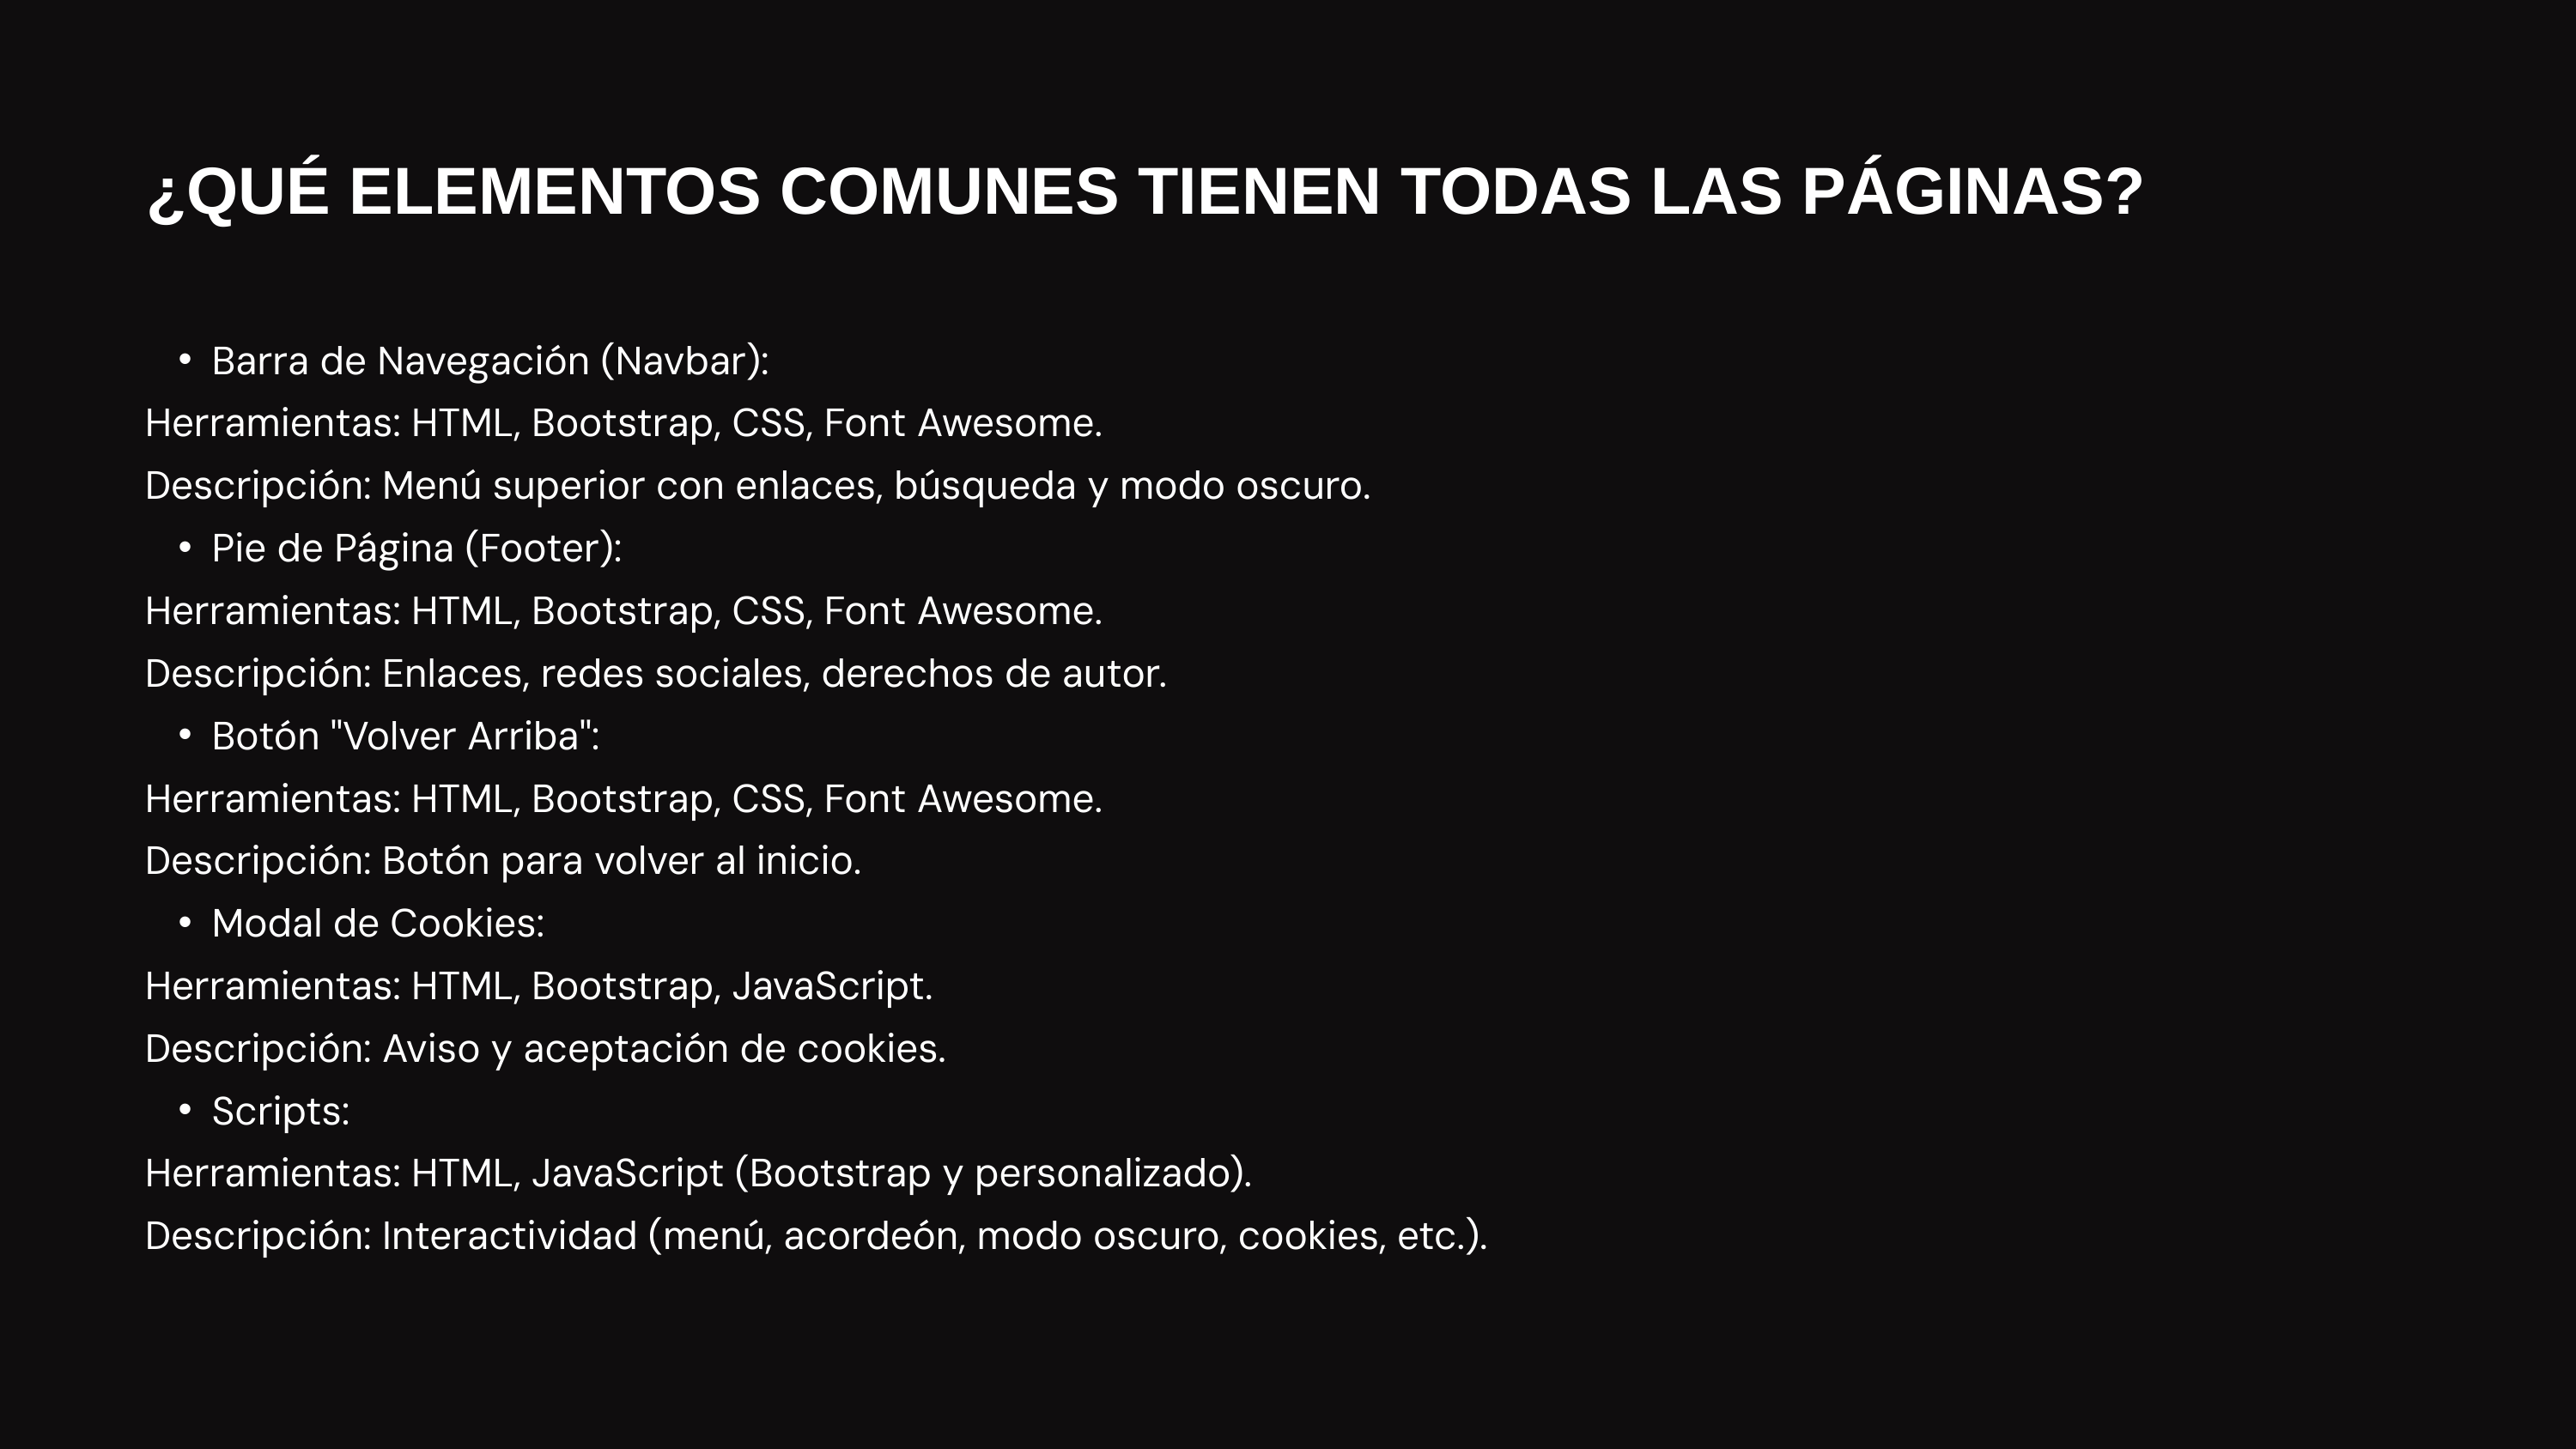

¿QUÉ ELEMENTOS COMUNES TIENEN TODAS LAS PÁGINAS?
Barra de Navegación (Navbar):
Herramientas: HTML, Bootstrap, CSS, Font Awesome.
Descripción: Menú superior con enlaces, búsqueda y modo oscuro.
Pie de Página (Footer):
Herramientas: HTML, Bootstrap, CSS, Font Awesome.
Descripción: Enlaces, redes sociales, derechos de autor.
Botón "Volver Arriba":
Herramientas: HTML, Bootstrap, CSS, Font Awesome.
Descripción: Botón para volver al inicio.
Modal de Cookies:
Herramientas: HTML, Bootstrap, JavaScript.
Descripción: Aviso y aceptación de cookies.
Scripts:
Herramientas: HTML, JavaScript (Bootstrap y personalizado).
Descripción: Interactividad (menú, acordeón, modo oscuro, cookies, etc.).